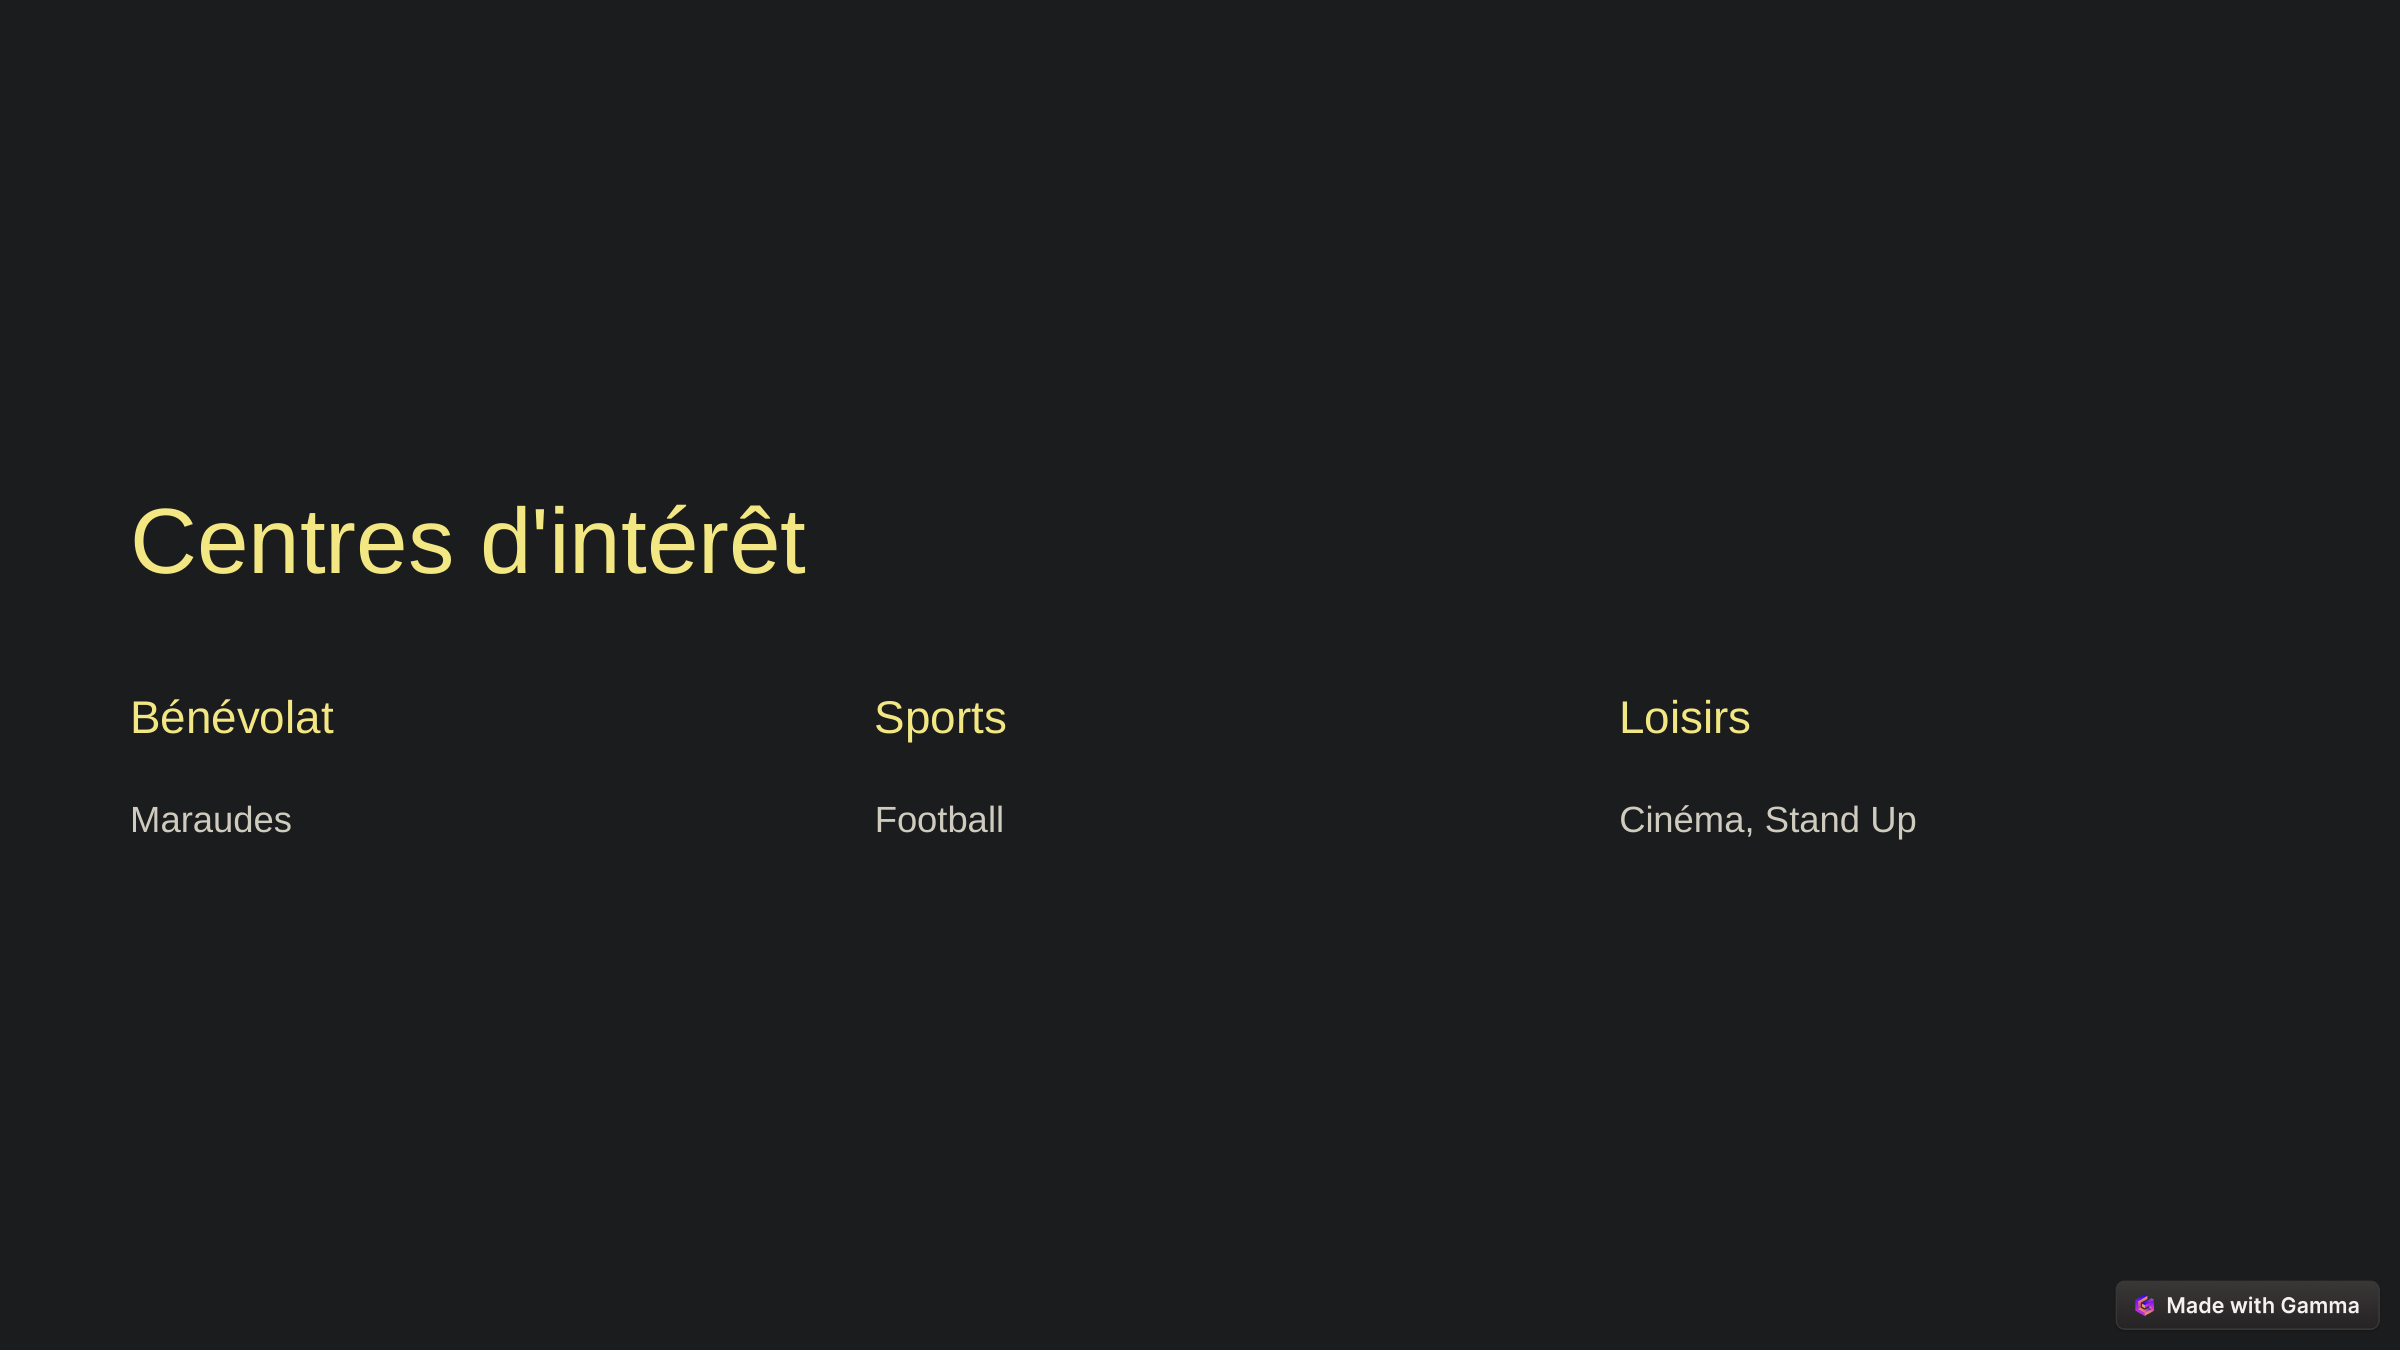

Centres d'intérêt
Bénévolat
Sports
Loisirs
Maraudes
Football
Cinéma, Stand Up